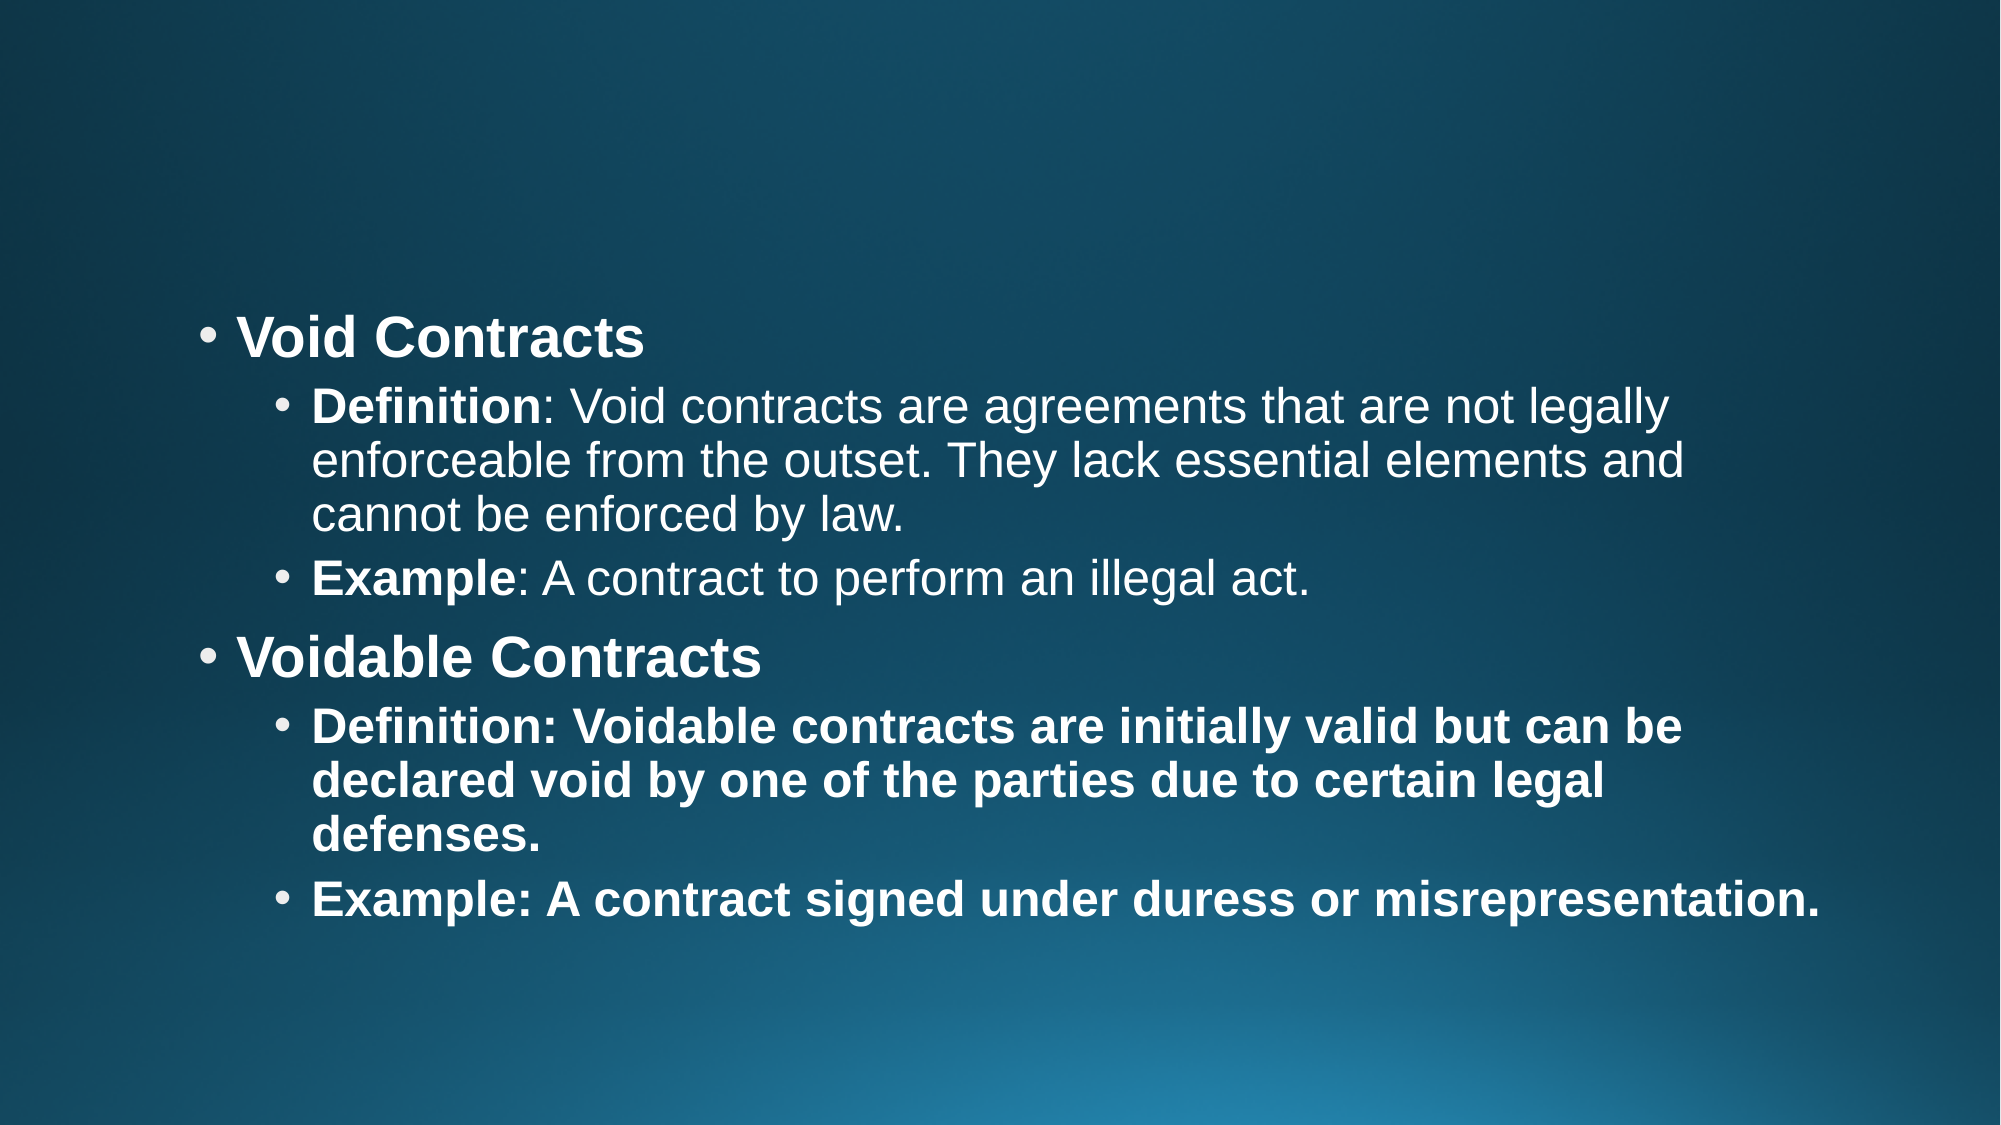

#
Void Contracts
Definition: Void contracts are agreements that are not legally enforceable from the outset. They lack essential elements and cannot be enforced by law.
Example: A contract to perform an illegal act.
Voidable Contracts
Definition: Voidable contracts are initially valid but can be declared void by one of the parties due to certain legal defenses.
Example: A contract signed under duress or misrepresentation.